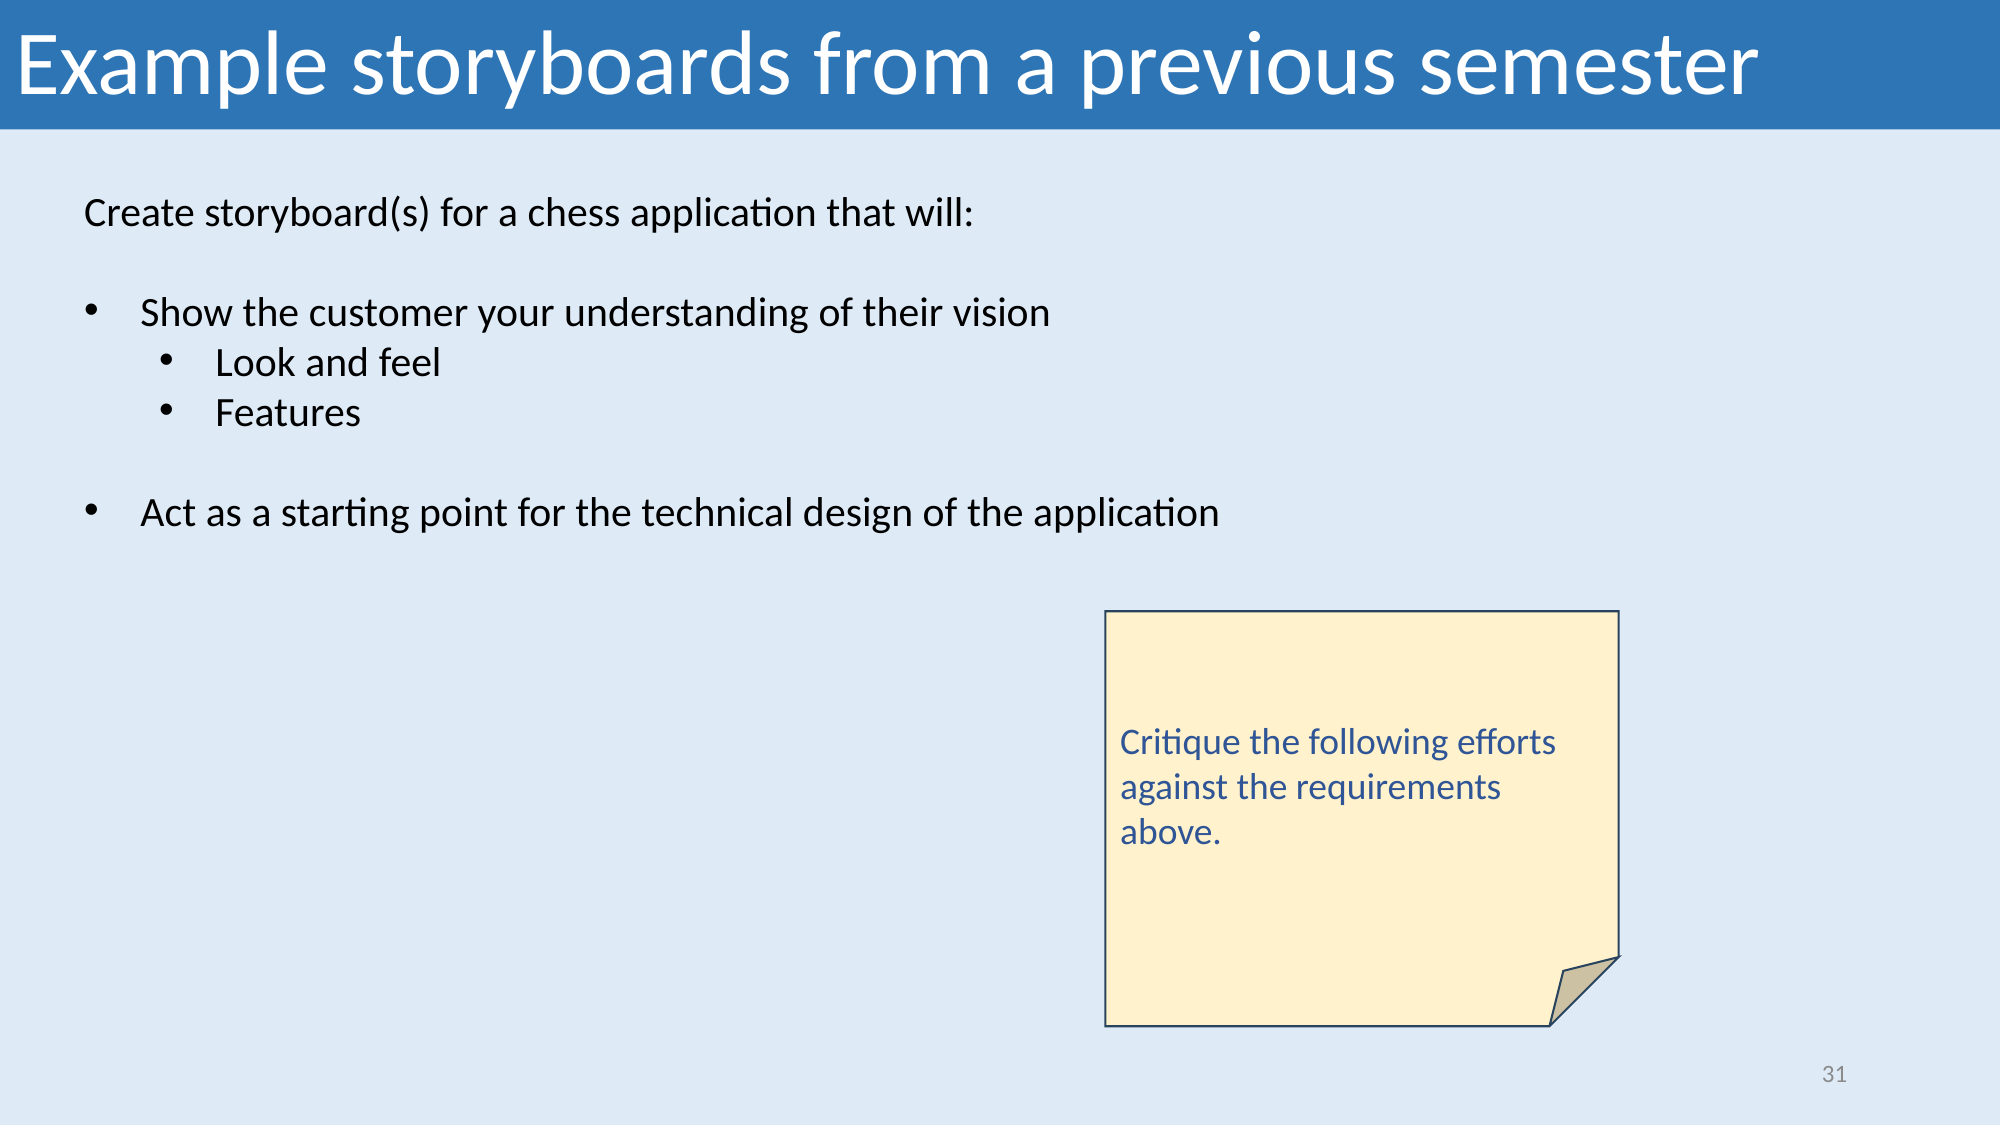

# Example storyboards from a previous semester
Create storyboard(s) for a chess application that will:

Show the customer your understanding of their vision
Look and feel
Features

Act as a starting point for the technical design of the application
Critique the following efforts against the requirements above.
31